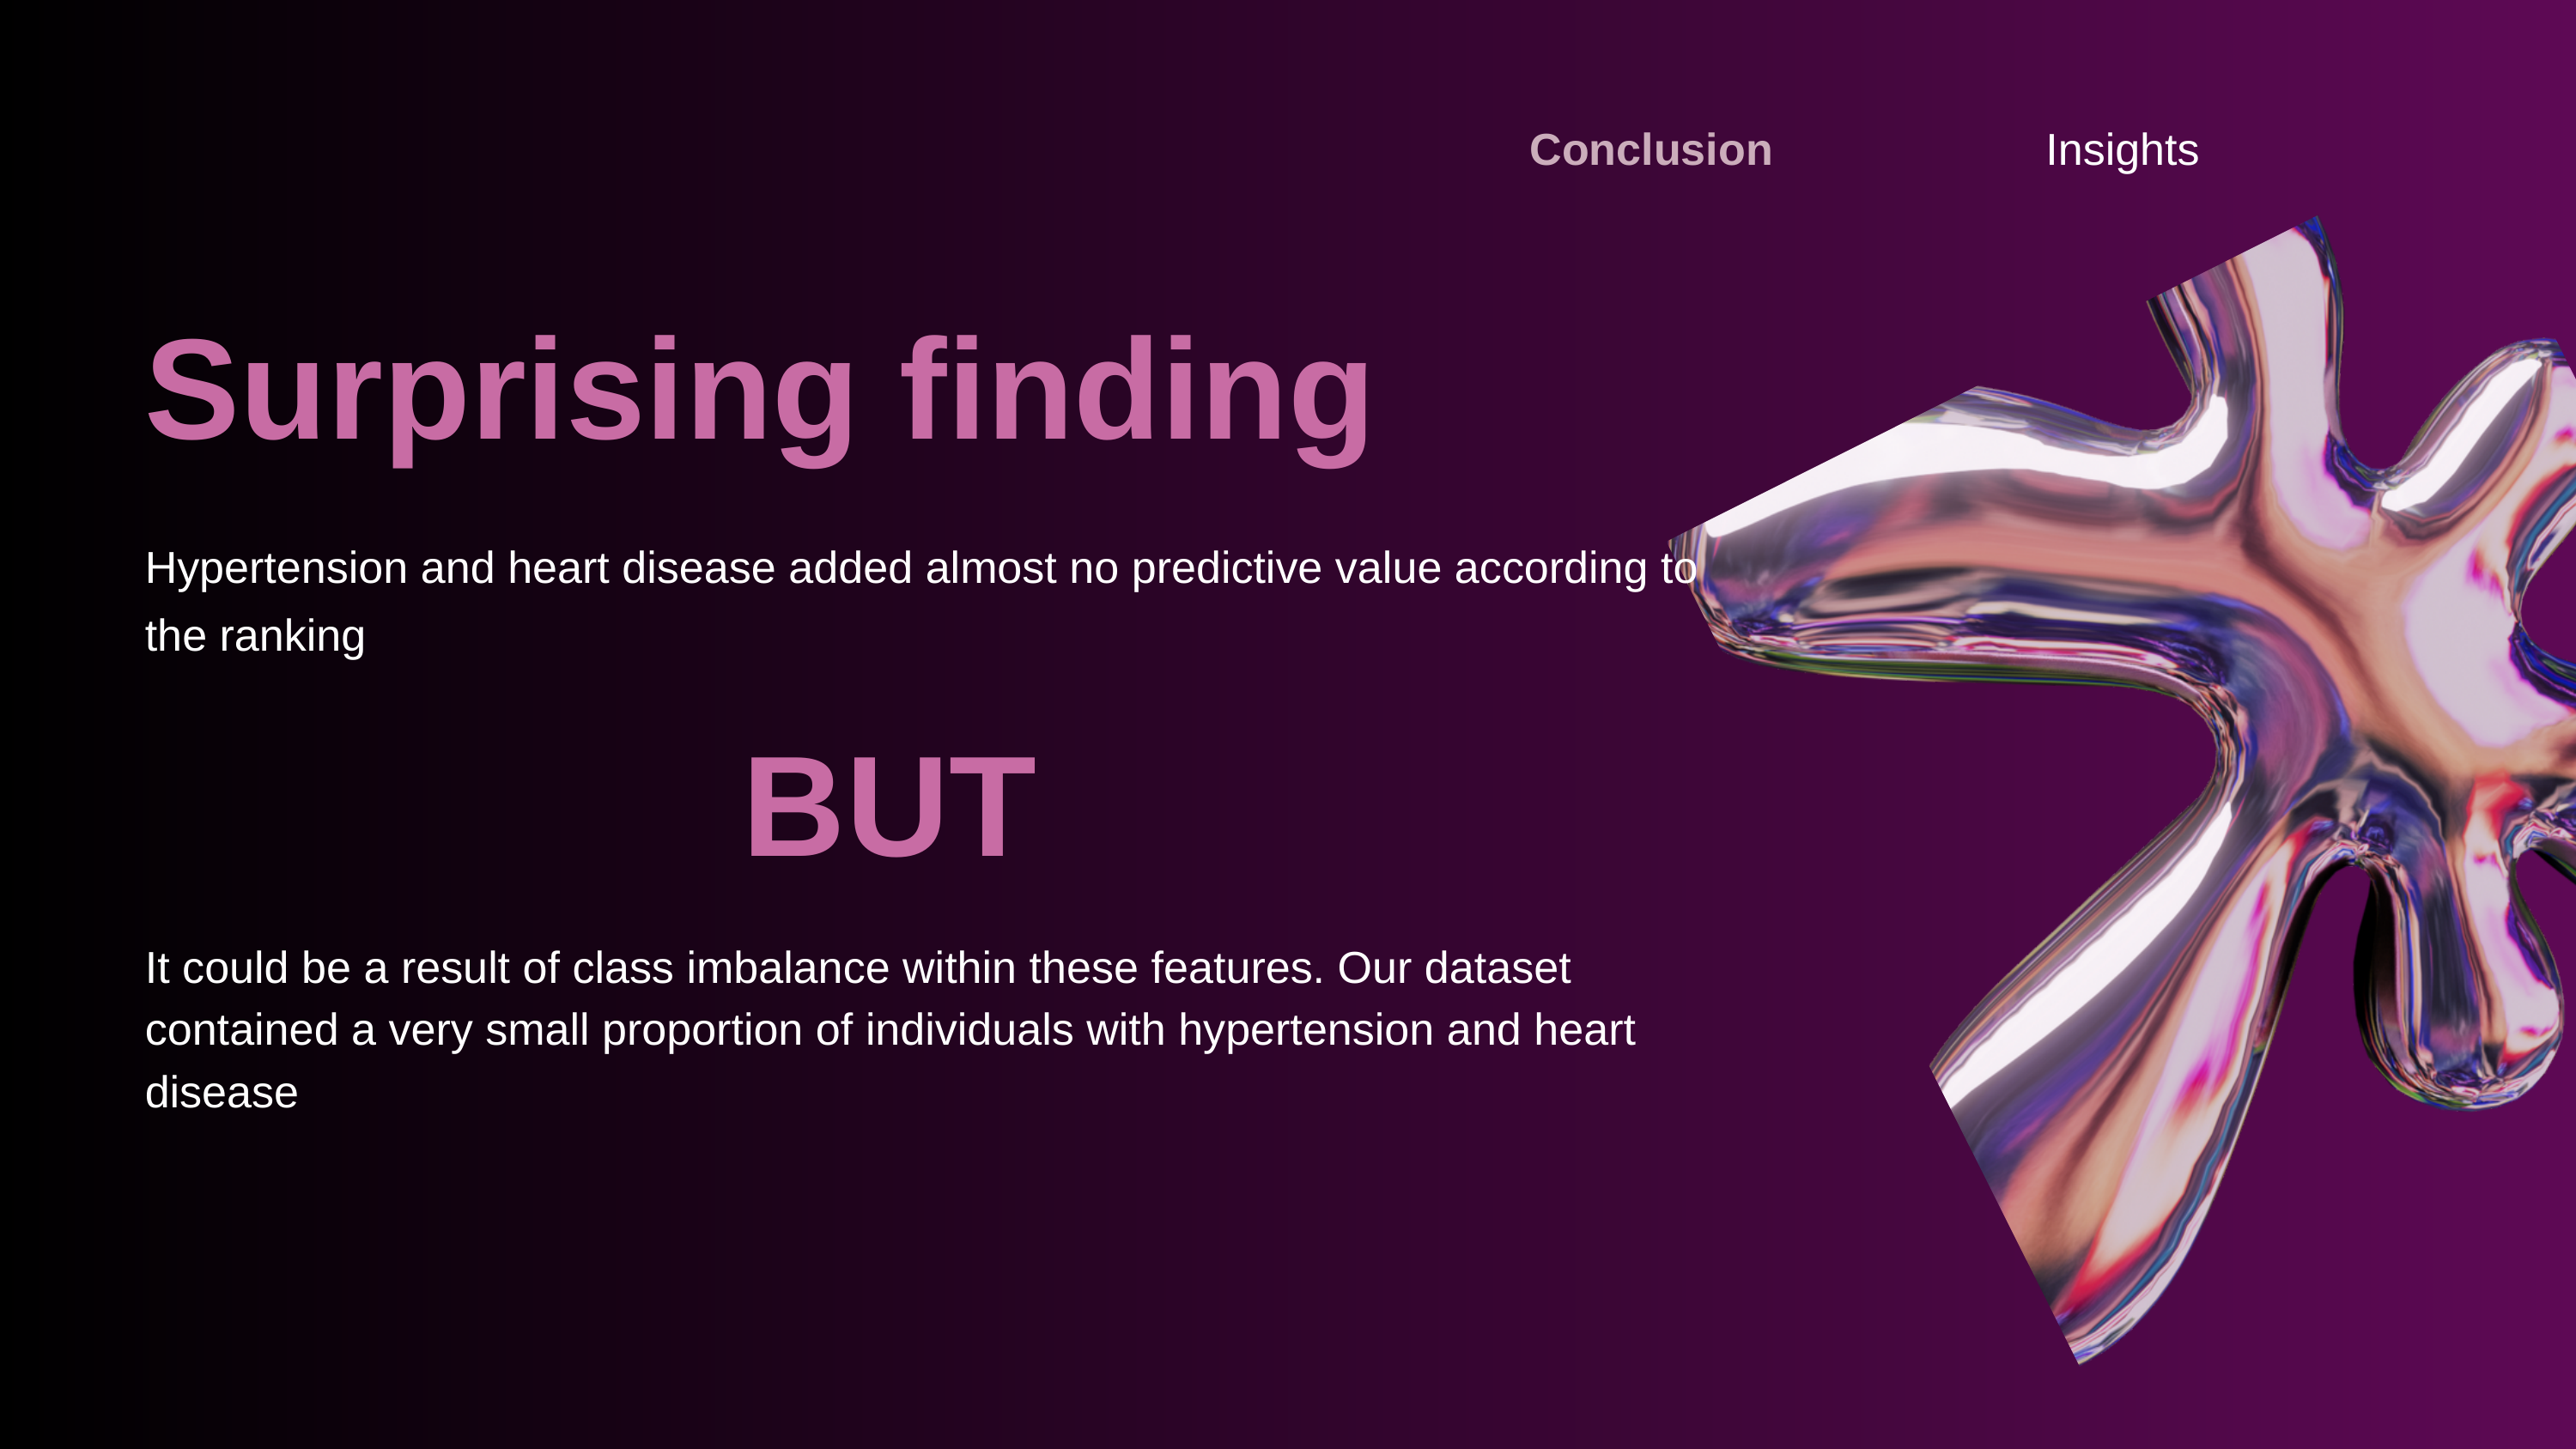

Conclusion
Insights
Surprising finding

Hypertension and heart disease added almost no predictive value according to the ranking
BUT
It could be a result of class imbalance within these features. Our dataset contained a very small proportion of individuals with hypertension and heart disease